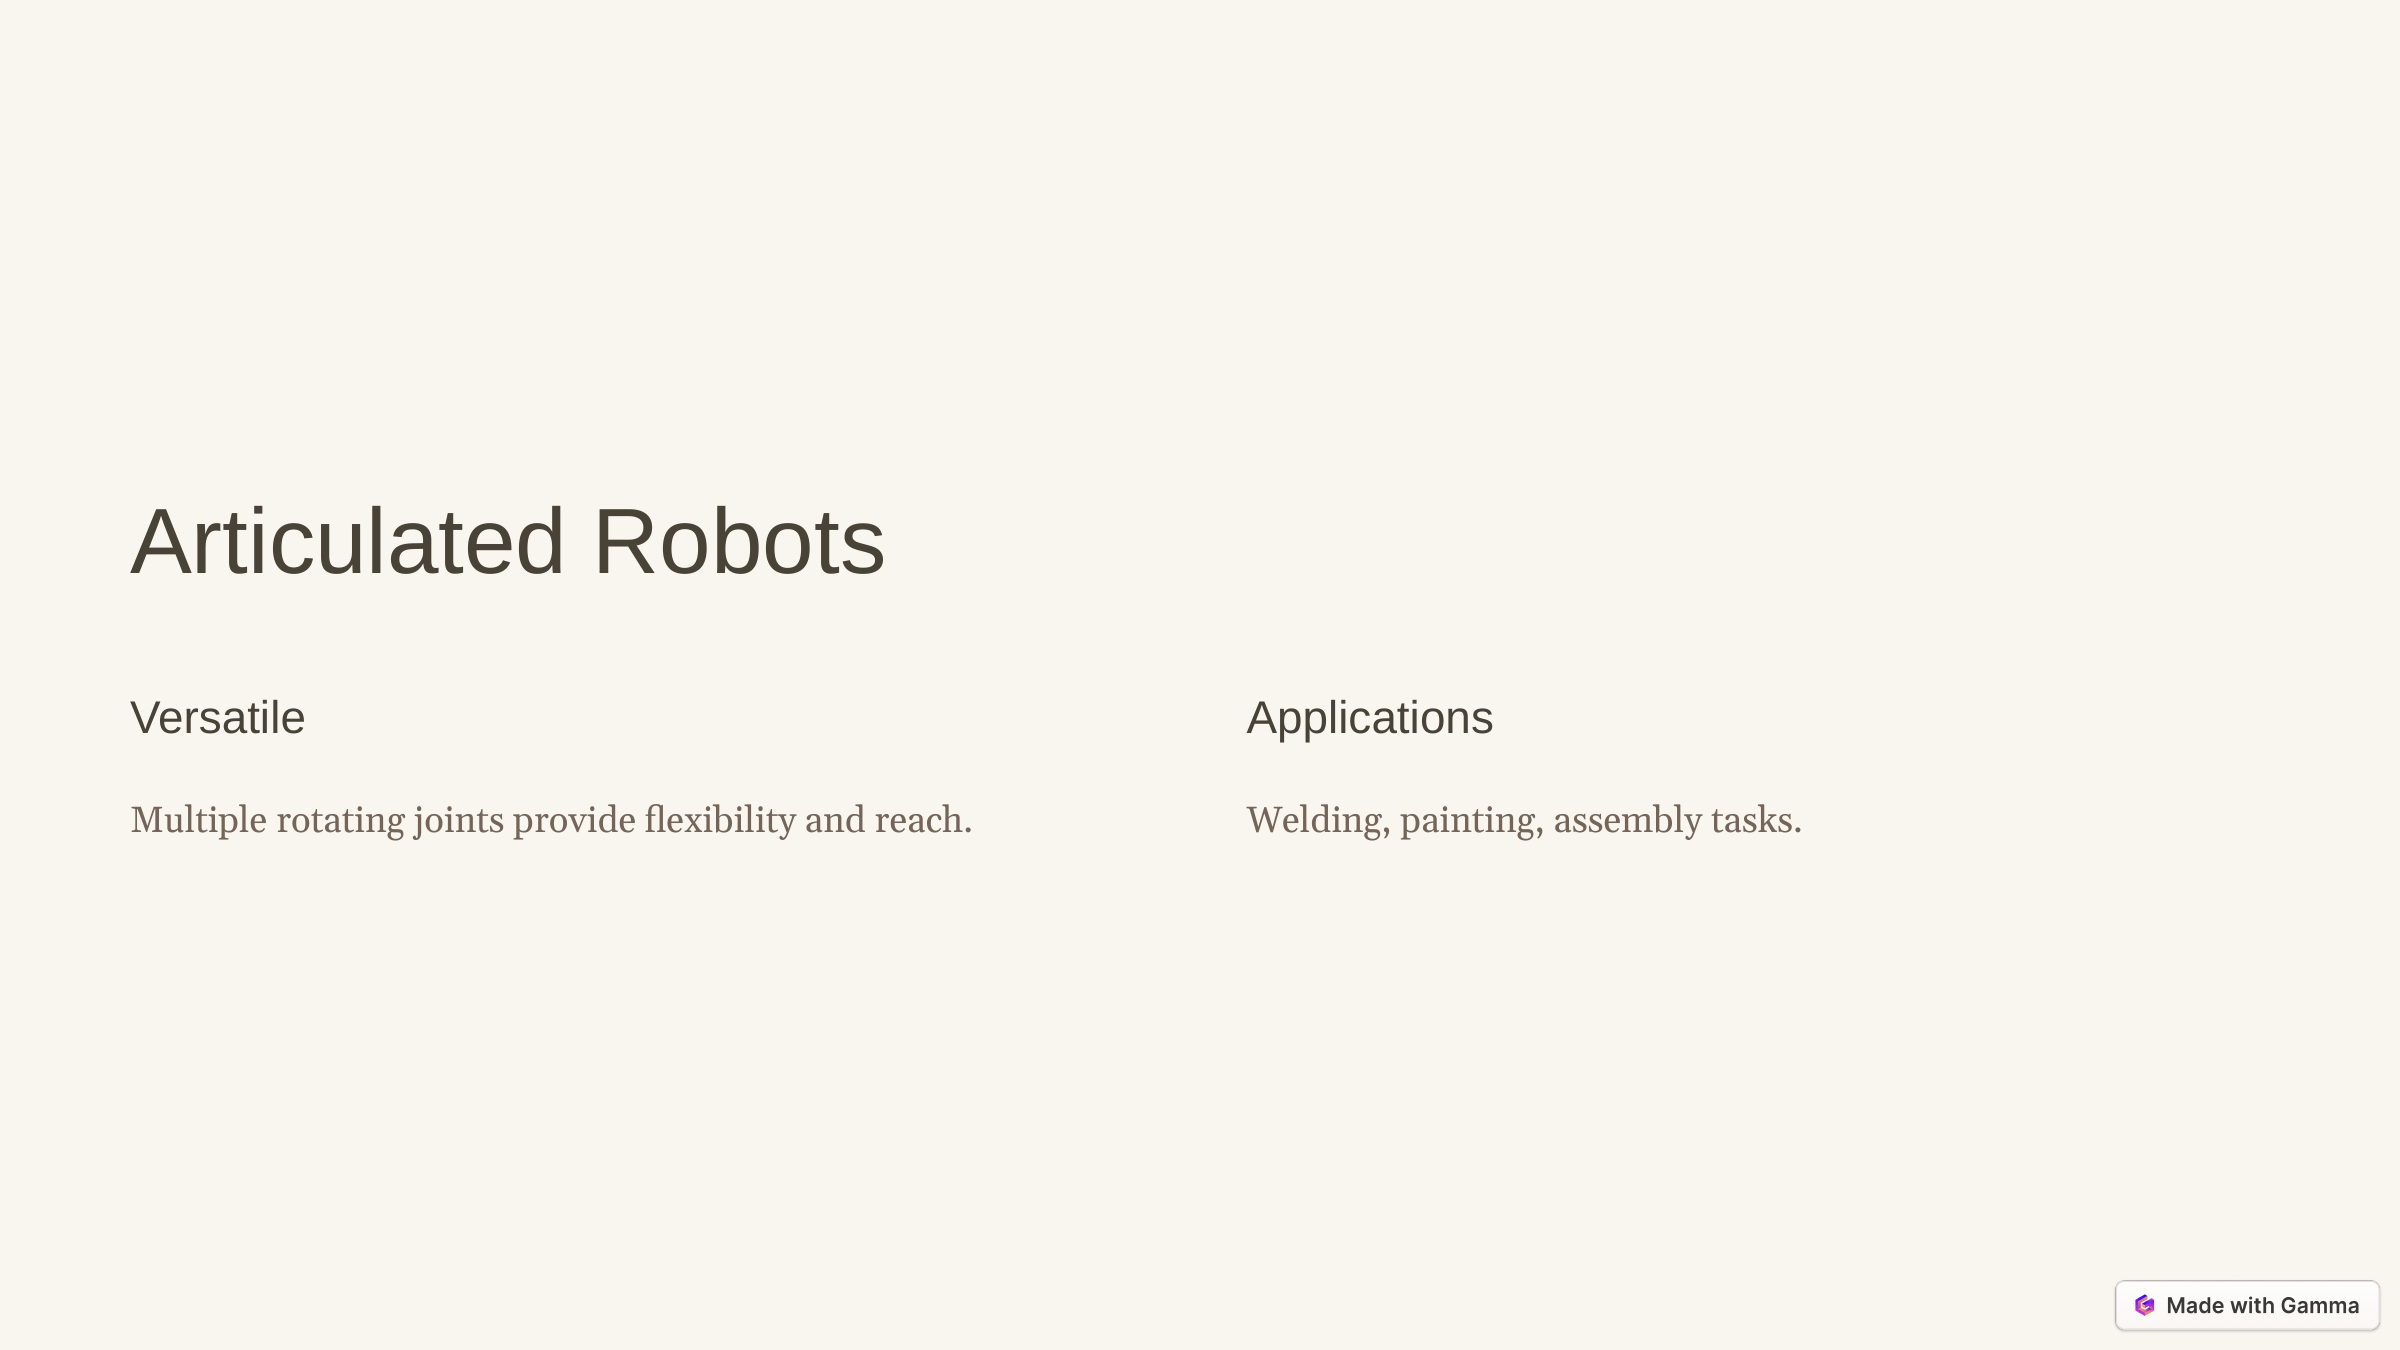

Articulated Robots
Versatile
Applications
Multiple rotating joints provide flexibility and reach.
Welding, painting, assembly tasks.